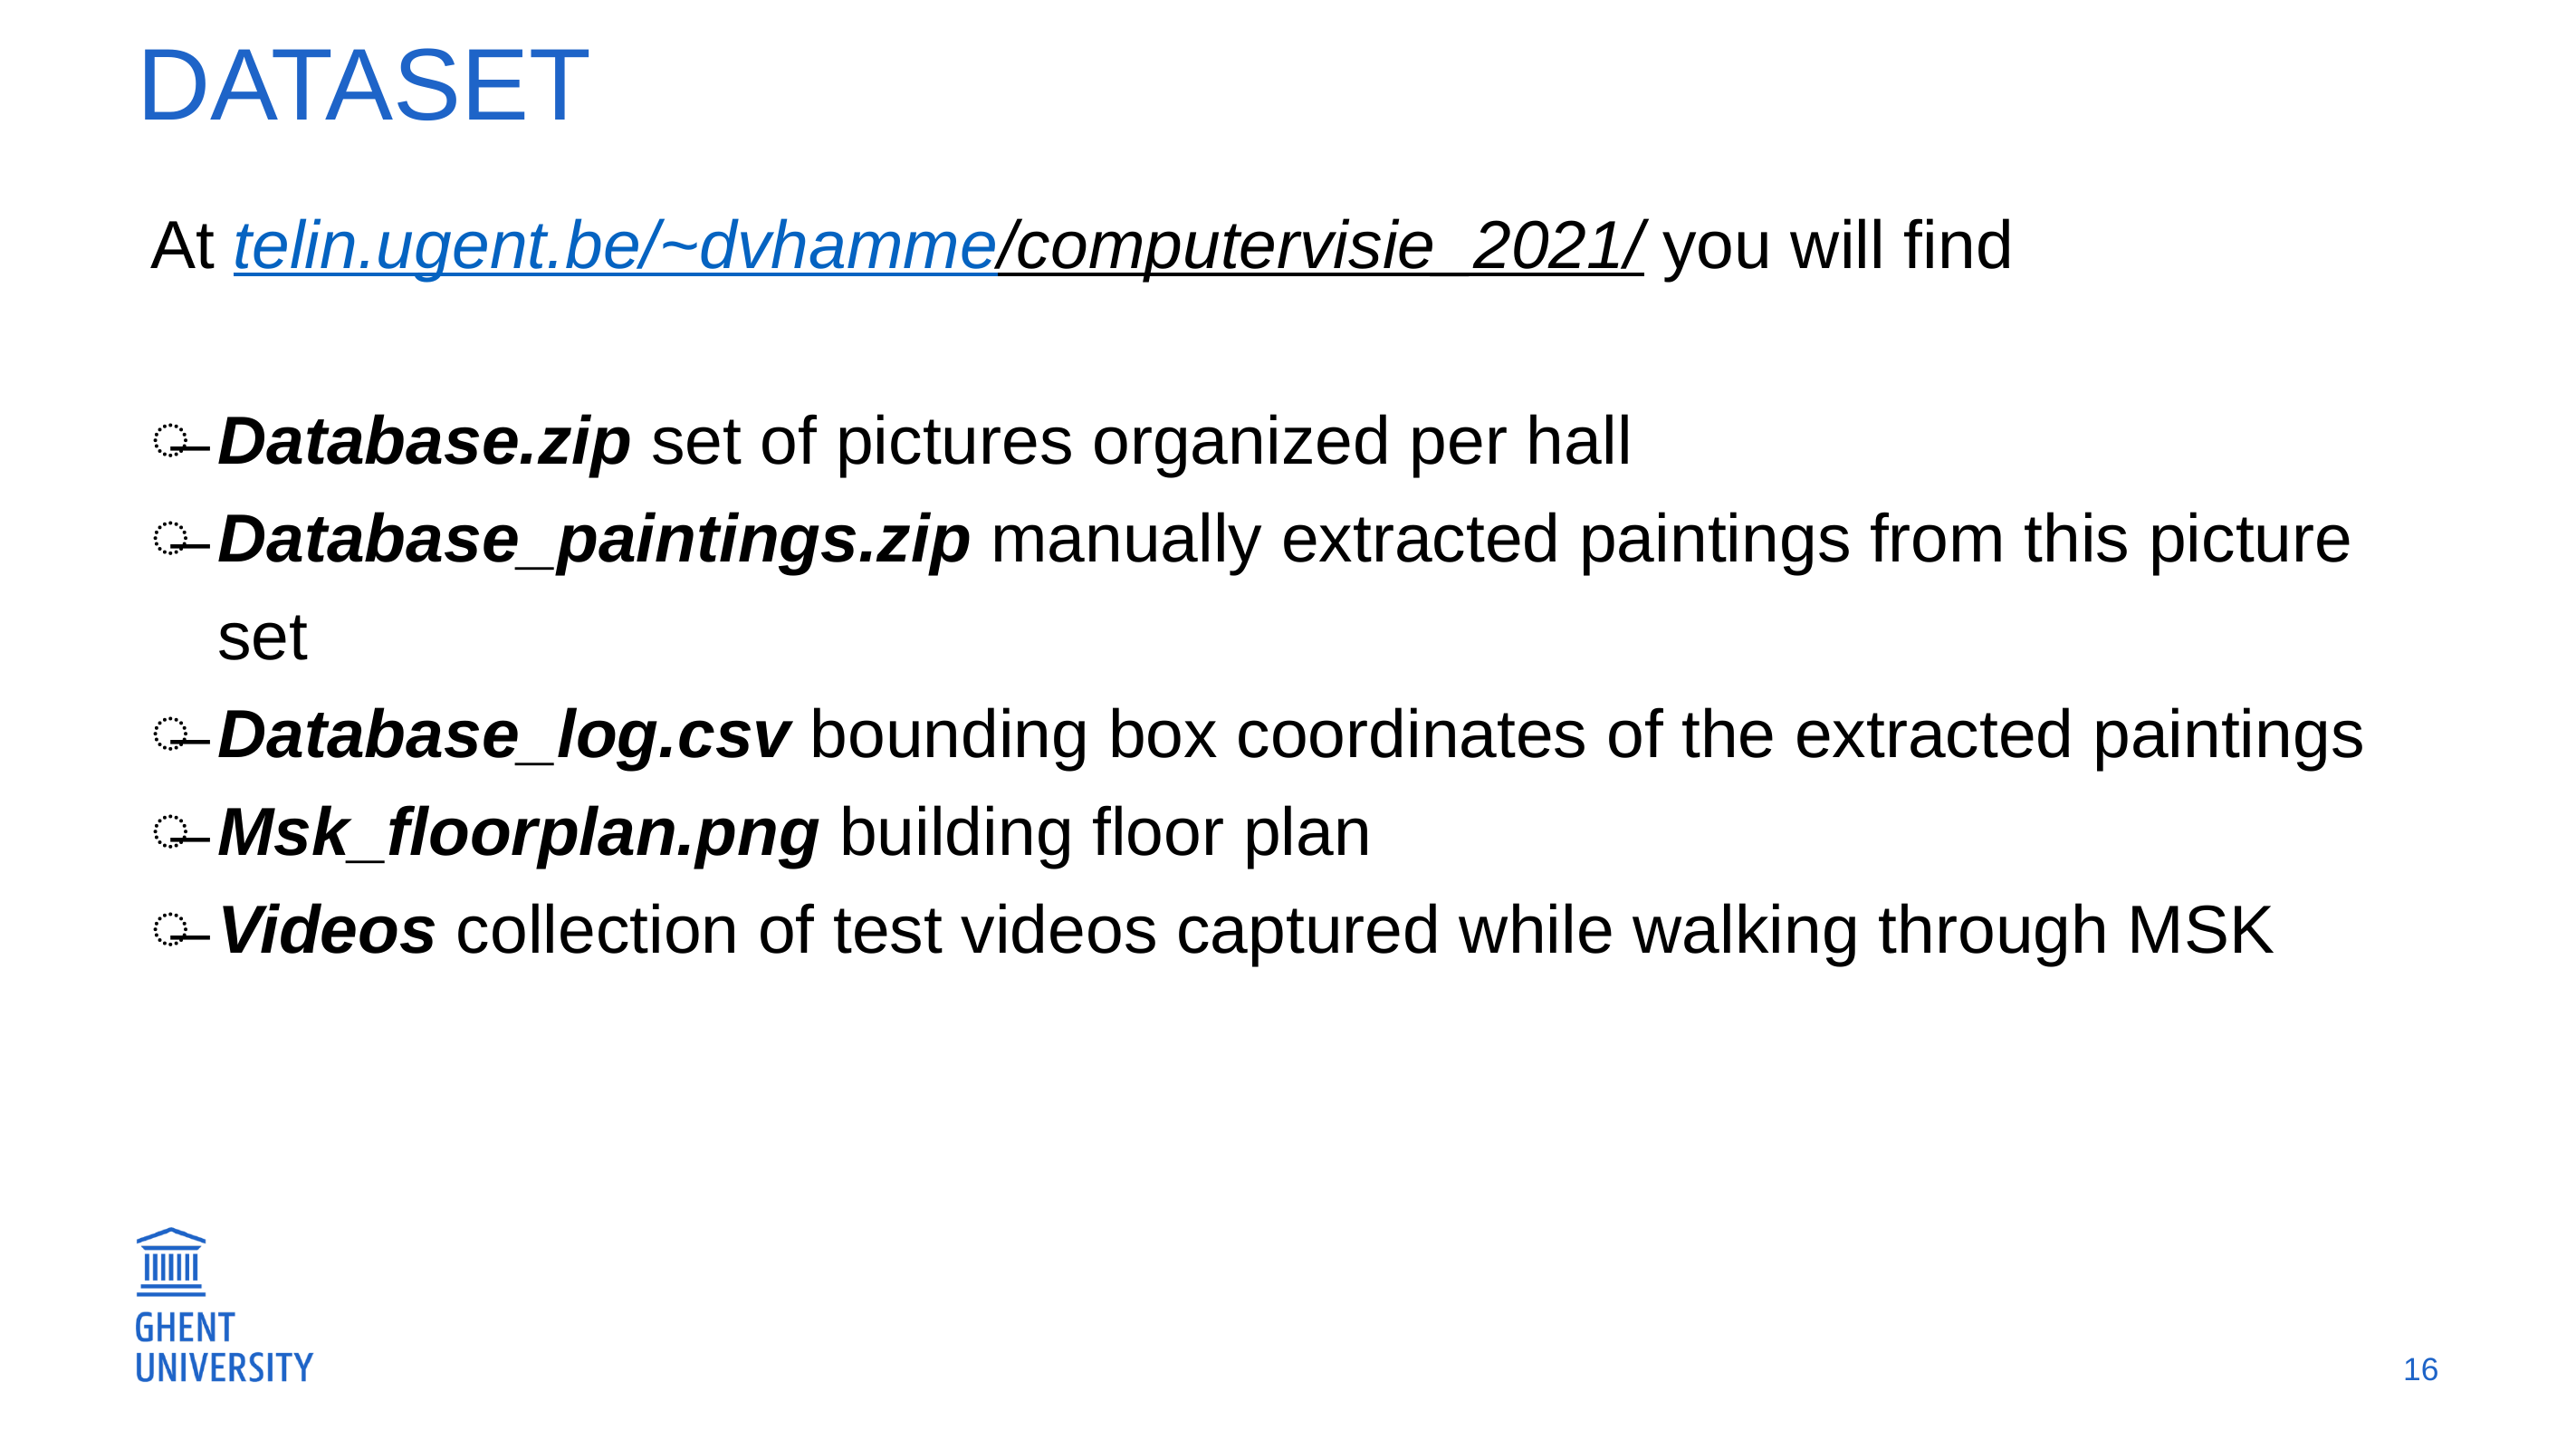

# Dataset
At telin.ugent.be/~dvhamme/computervisie_2021/ you will find

Database.zip set of pictures organized per hall
Database_paintings.zip manually extracted paintings from this picture set
Database_log.csv bounding box coordinates of the extracted paintings
Msk_floorplan.png building floor plan
Videos collection of test videos captured while walking through MSK
16